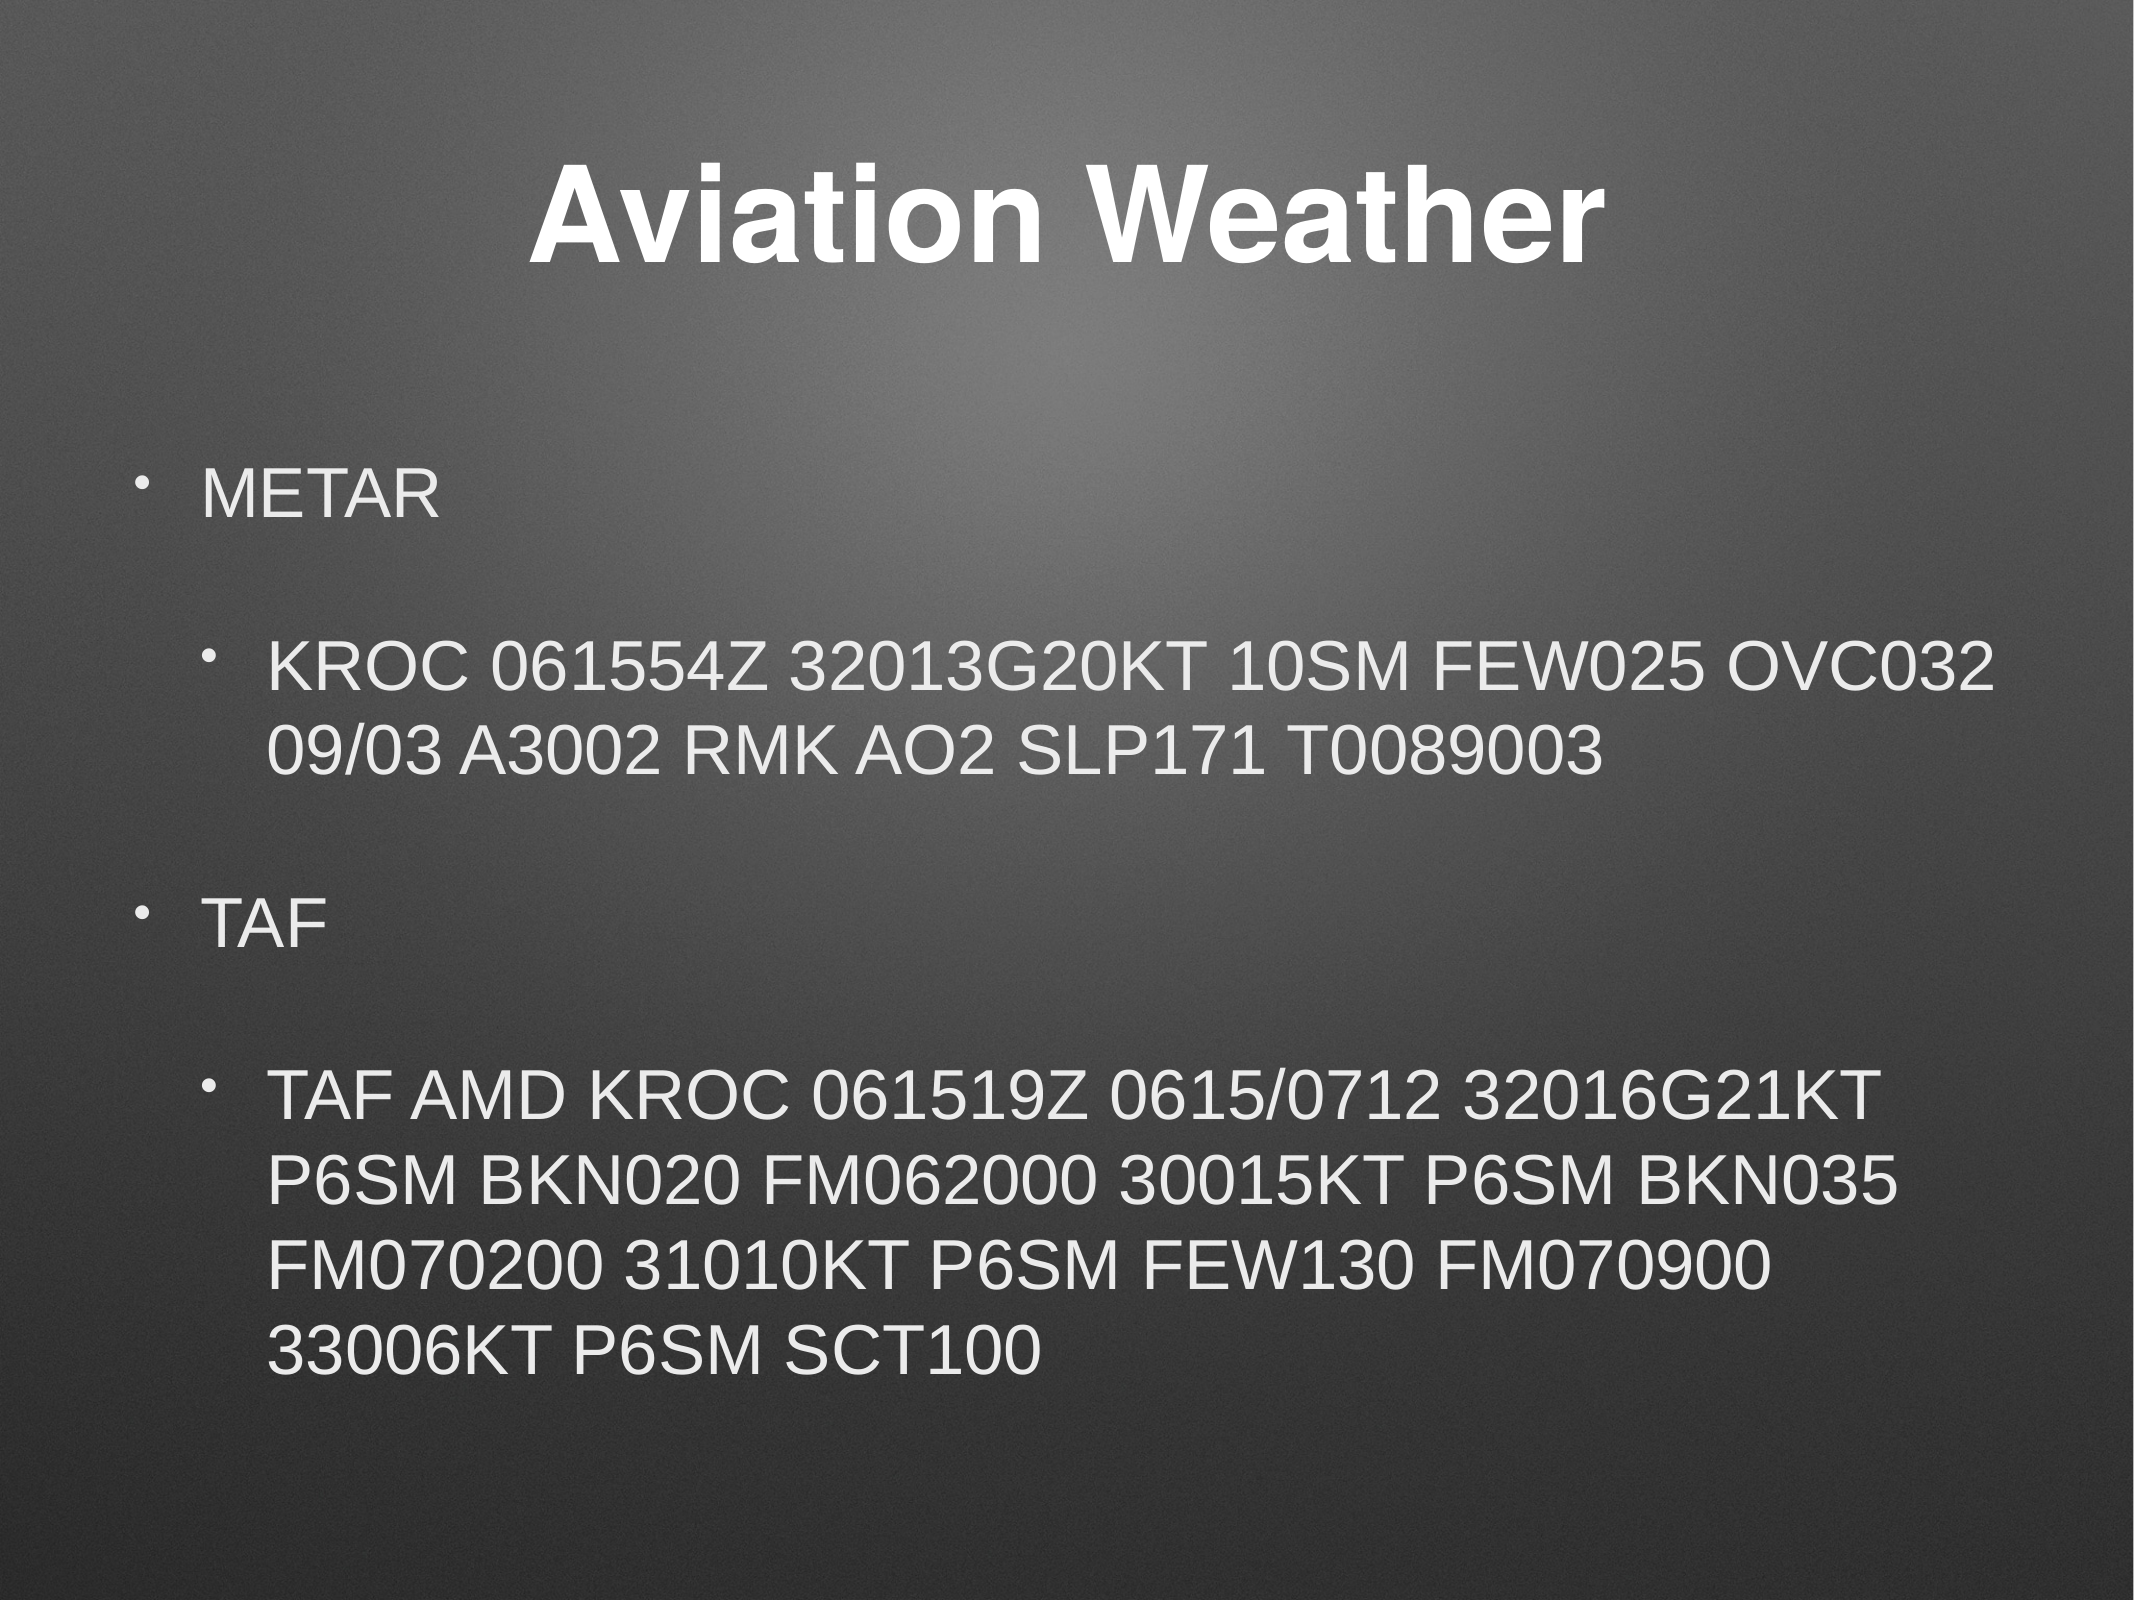

# Aviation Weather
METAR
KROC 061554Z 32013G20KT 10SM FEW025 OVC032 09/03 A3002 RMK AO2 SLP171 T0089003
TAF
TAF AMD KROC 061519Z 0615/0712 32016G21KT P6SM BKN020 FM062000 30015KT P6SM BKN035 FM070200 31010KT P6SM FEW130 FM070900 33006KT P6SM SCT100